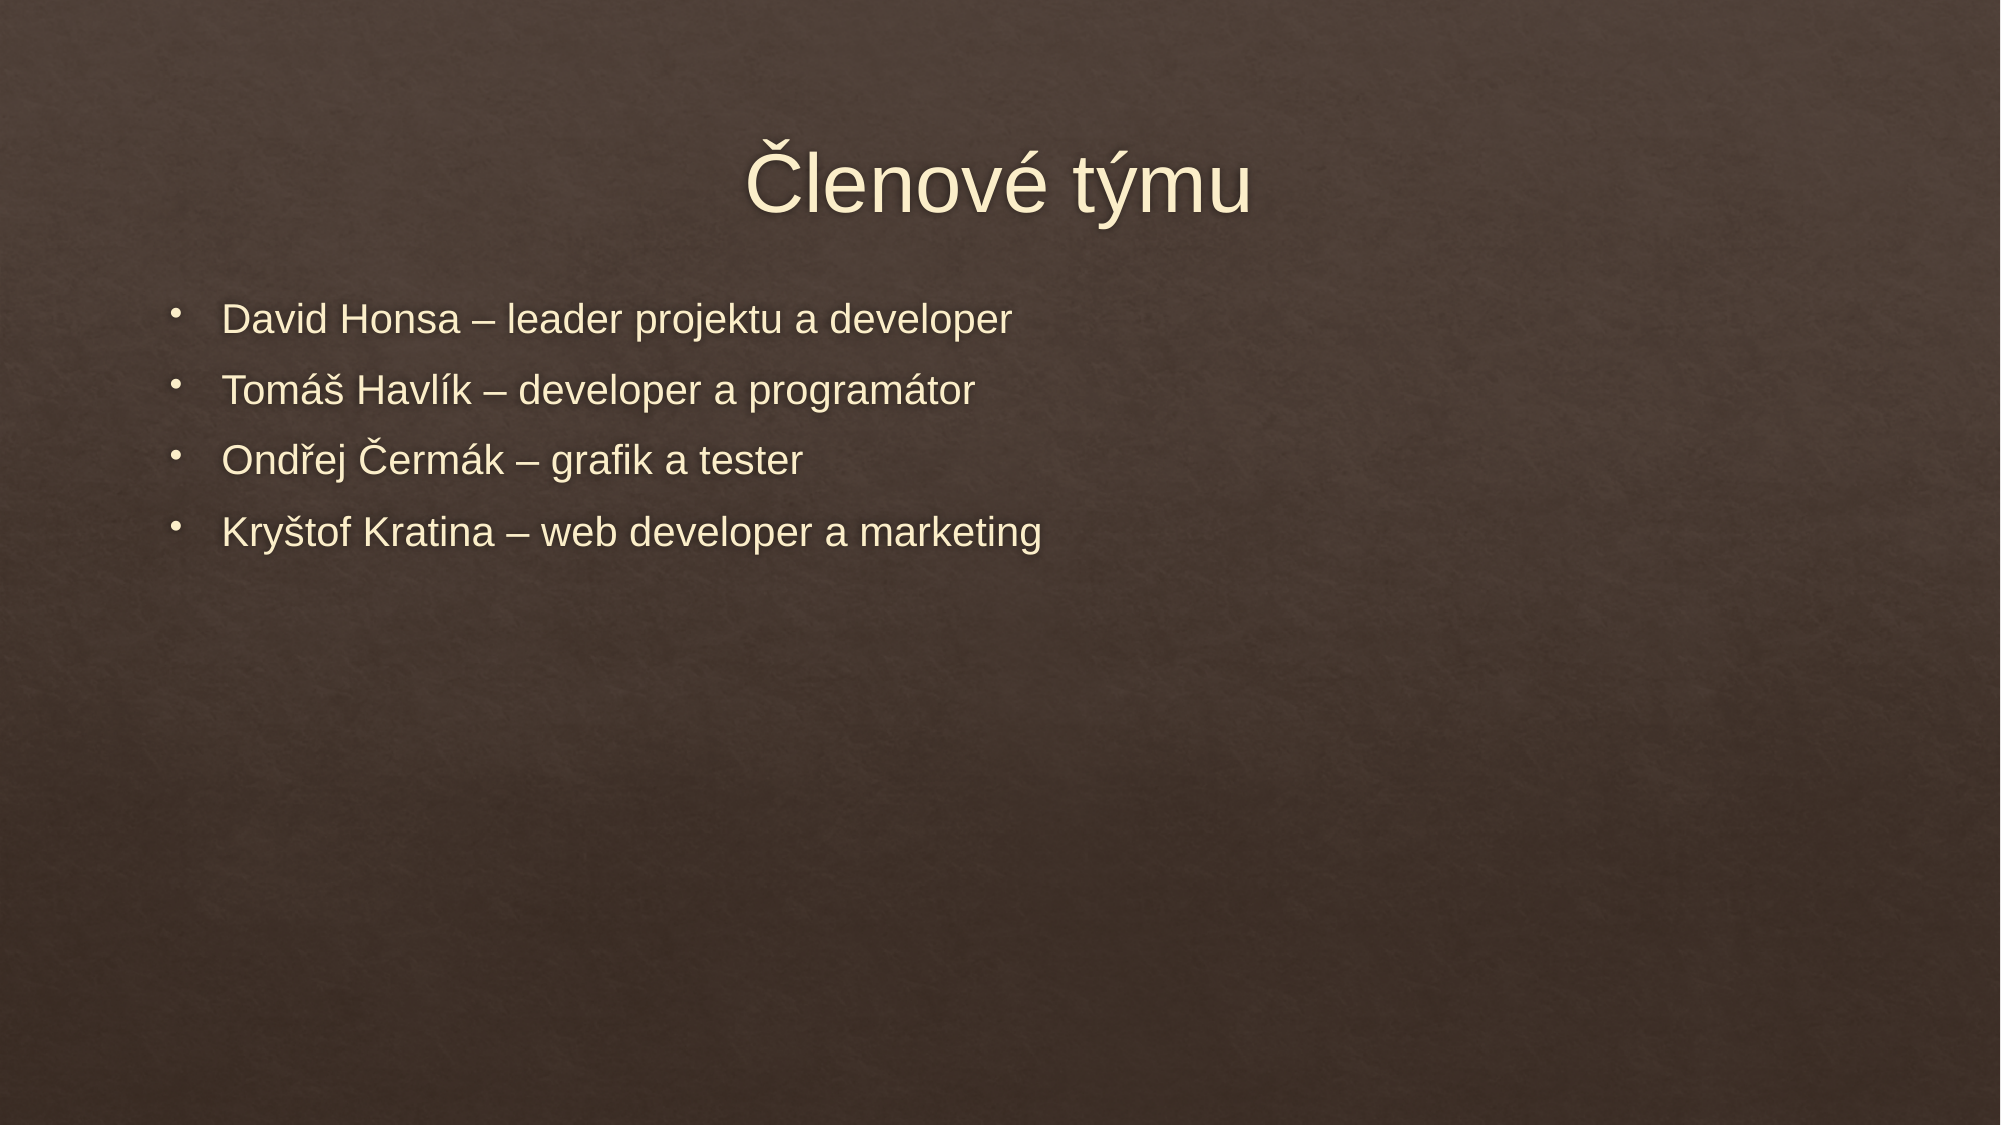

# Členové týmu
David Honsa – leader projektu a developer
Tomáš Havlík – developer a programátor
Ondřej Čermák – grafik a tester
Kryštof Kratina – web developer a marketing